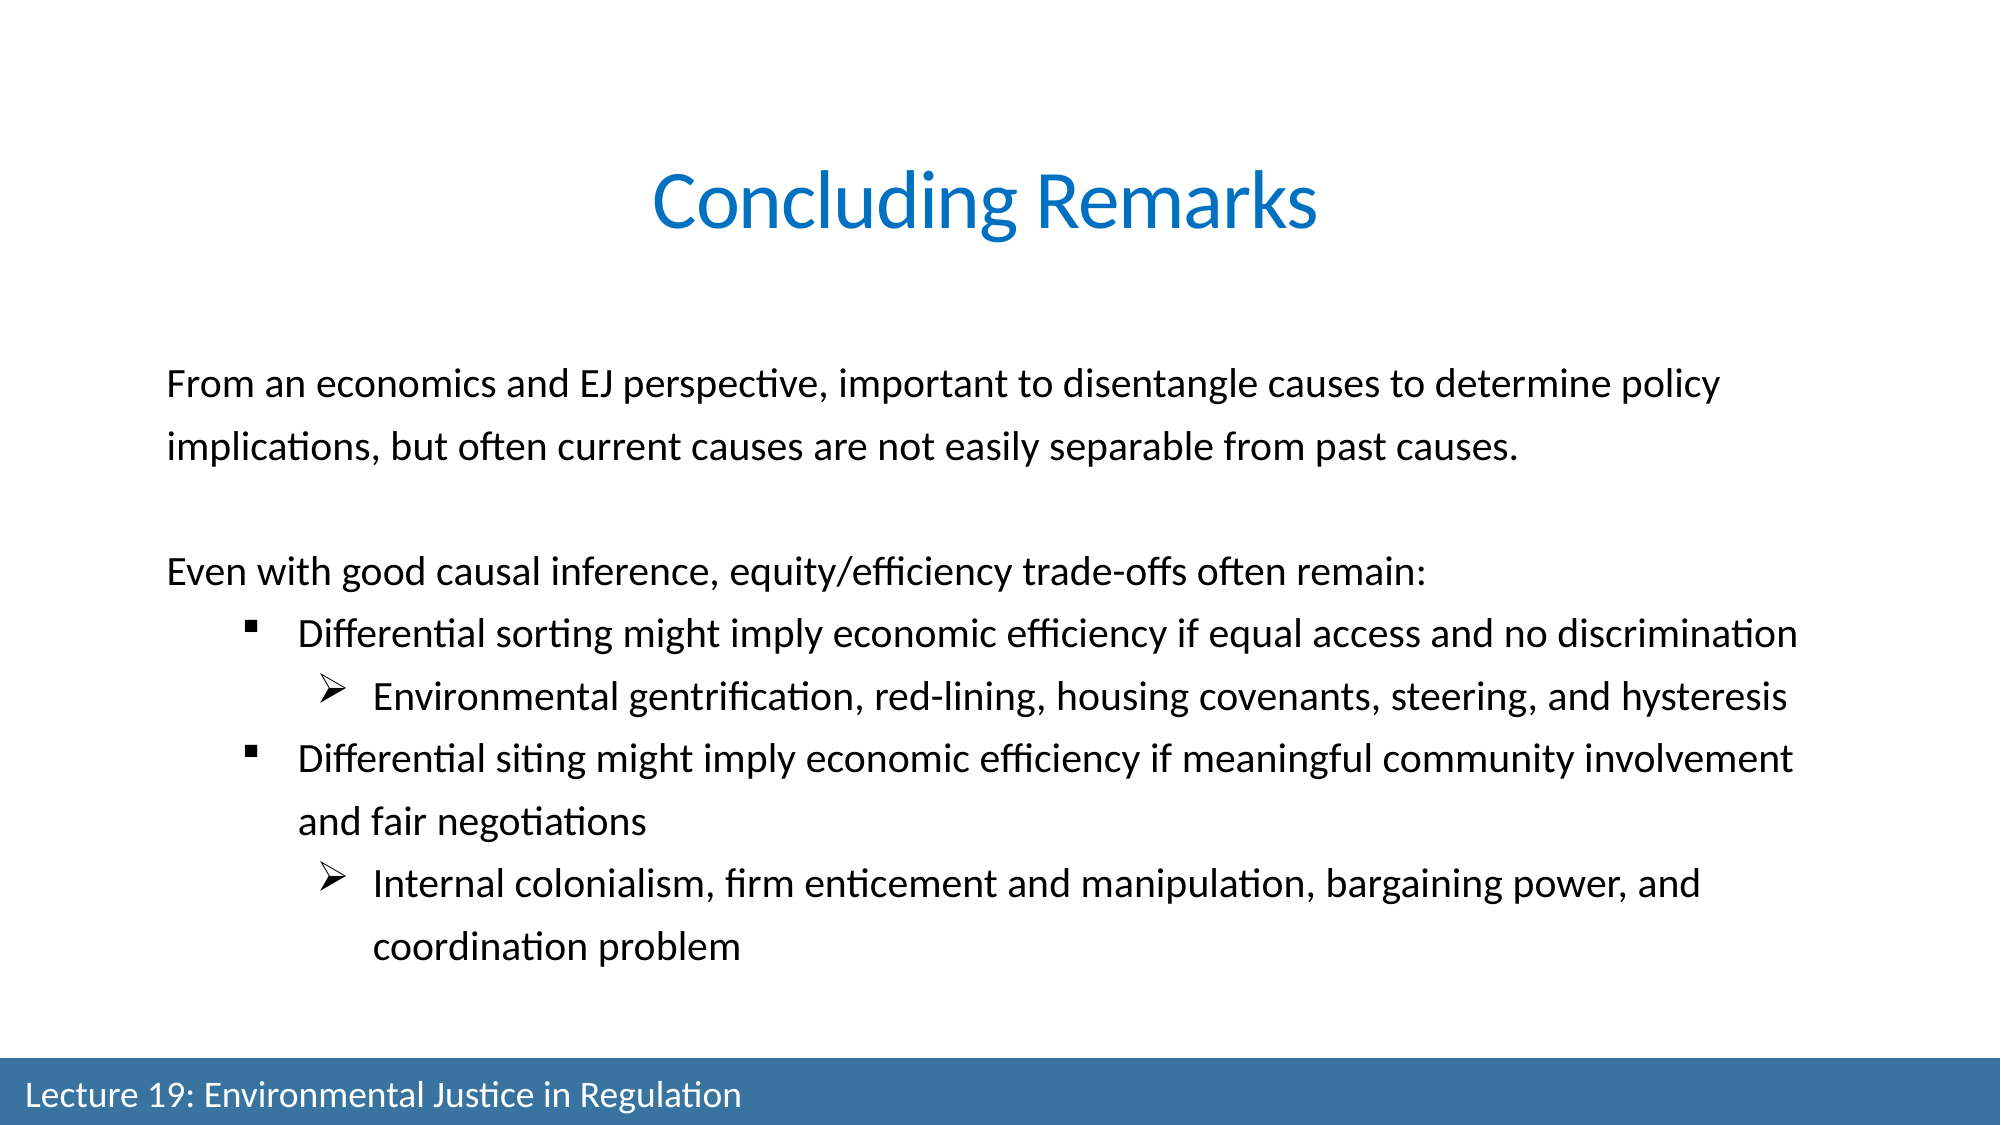

Concluding Remarks
From an economics and EJ perspective, important to disentangle causes to determine policy implications, but often current causes are not easily separable from past causes.

Even with good causal inference, equity/efficiency trade-offs often remain:
Differential sorting might imply economic efficiency if equal access and no discrimination
Environmental gentrification, red-lining, housing covenants, steering, and hysteresis
Differential siting might imply economic efficiency if meaningful community involvement and fair negotiations
Internal colonialism, firm enticement and manipulation, bargaining power, and coordination problem